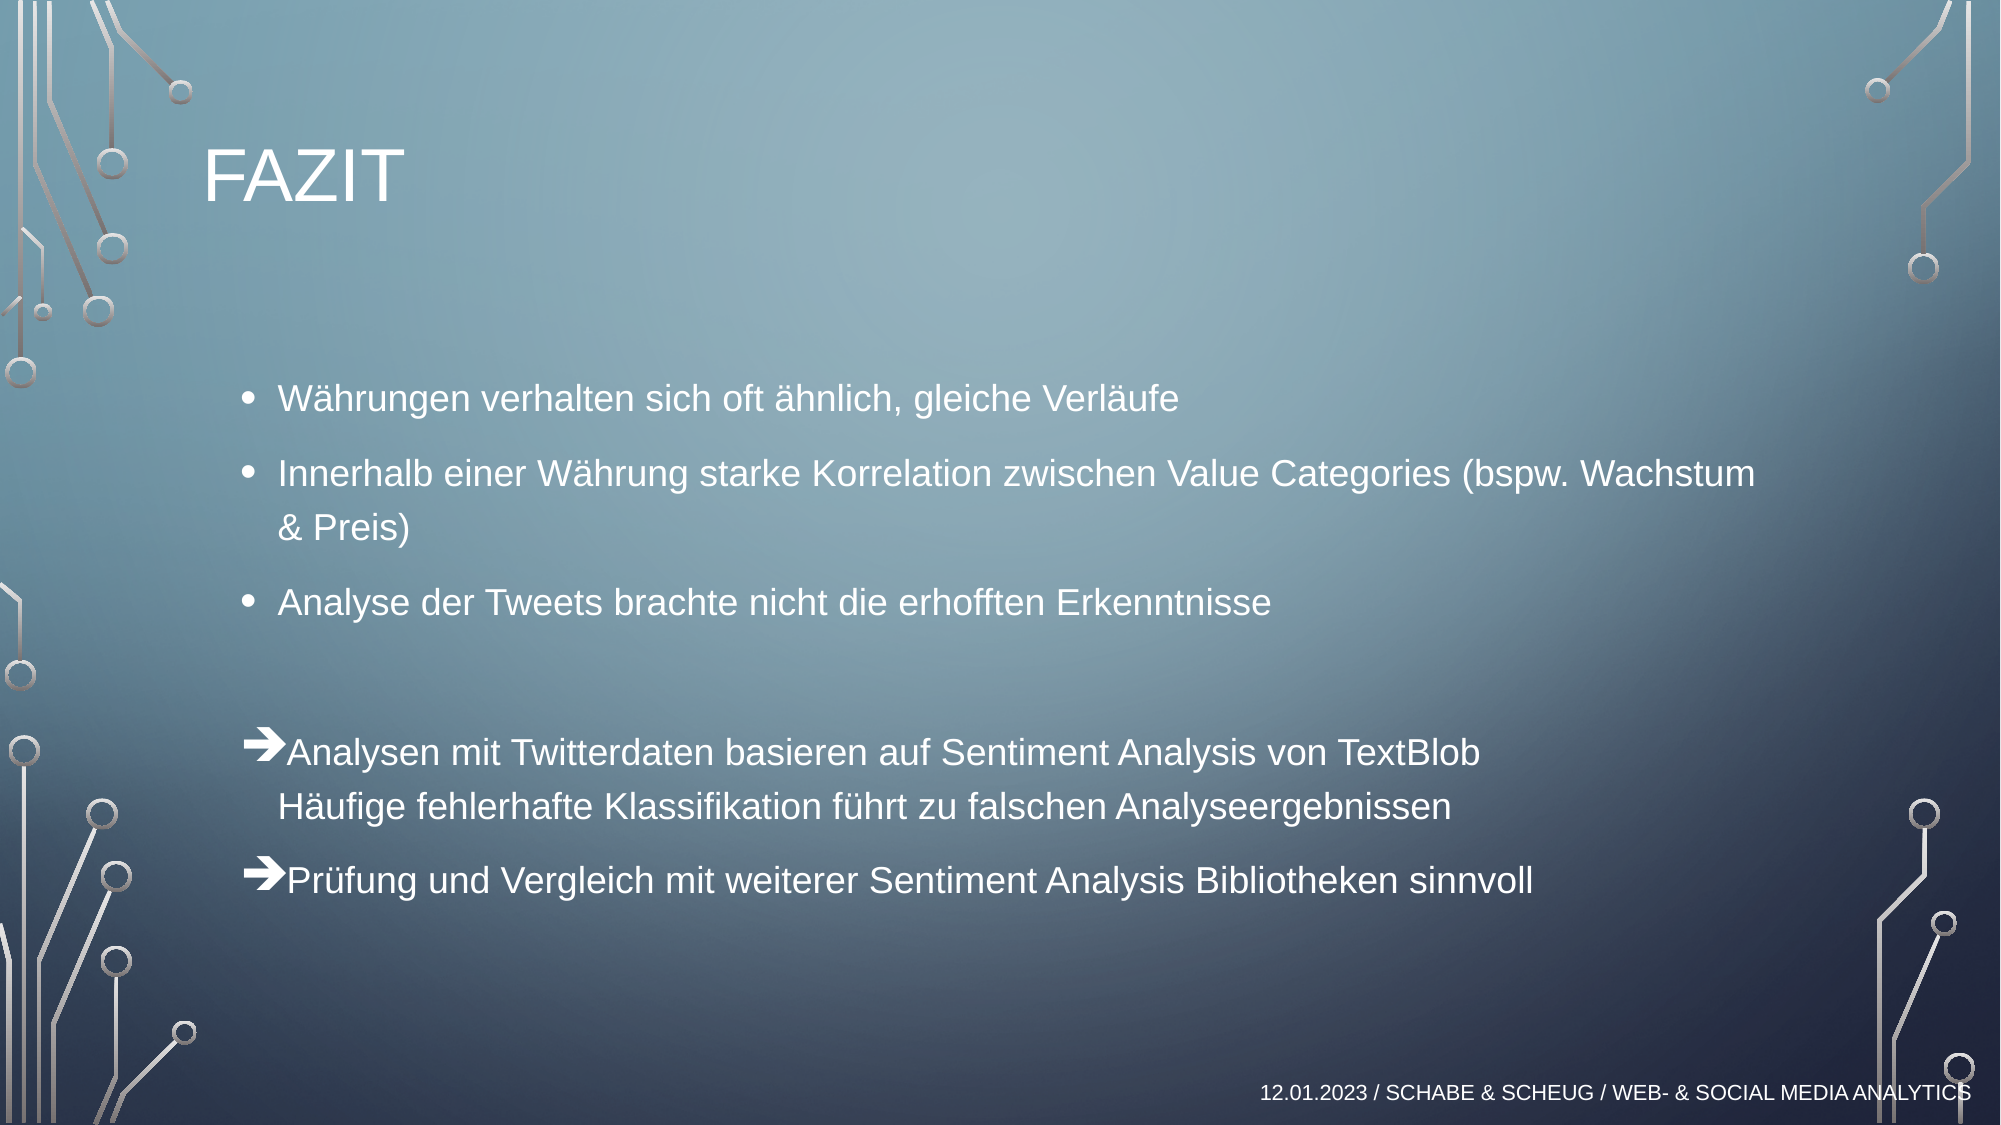

# Fazit

Währungen verhalten sich oft ähnlich, gleiche Verläufe
Innerhalb einer Währung starke Korrelation zwischen Value Categories (bspw. Wachstum & Preis)
Analyse der Tweets brachte nicht die erhofften Erkenntnisse

Analysen mit Twitterdaten basieren auf Sentiment Analysis von TextBlob
Häufige fehlerhafte Klassifikation führt zu falschen Analyseergebnissen
Prüfung und Vergleich mit weiterer Sentiment Analysis Bibliotheken sinnvoll
12.01.2023 / Schabe & Scheug / Web- & Social Media Analytics